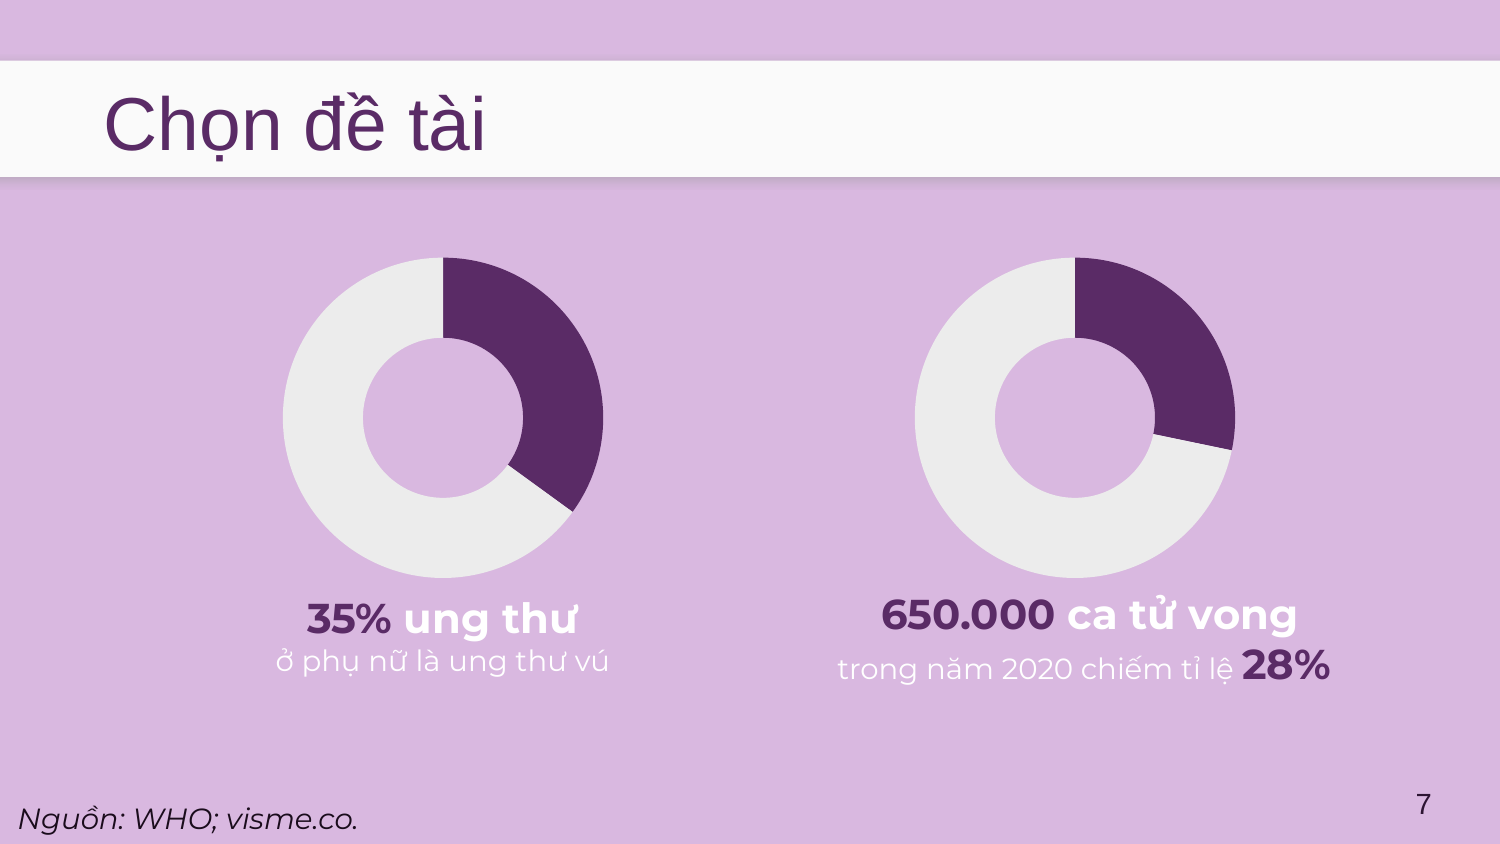

# Chọn đề tài

### Chart

| Category | Sales |
|---|---|
| Breast Cancer | 35.0 |
| Others Cancer | 65.0 |

### Chart

| Category | Sales |
|---|---|
| Deaths | 650000.0 |
650.000 ca tử vong
trong năm 2020 chiếm tỉ lệ 28%
35% ung thư
ở phụ nữ là ung thư vú
7
Nguồn: WHO; visme.co.